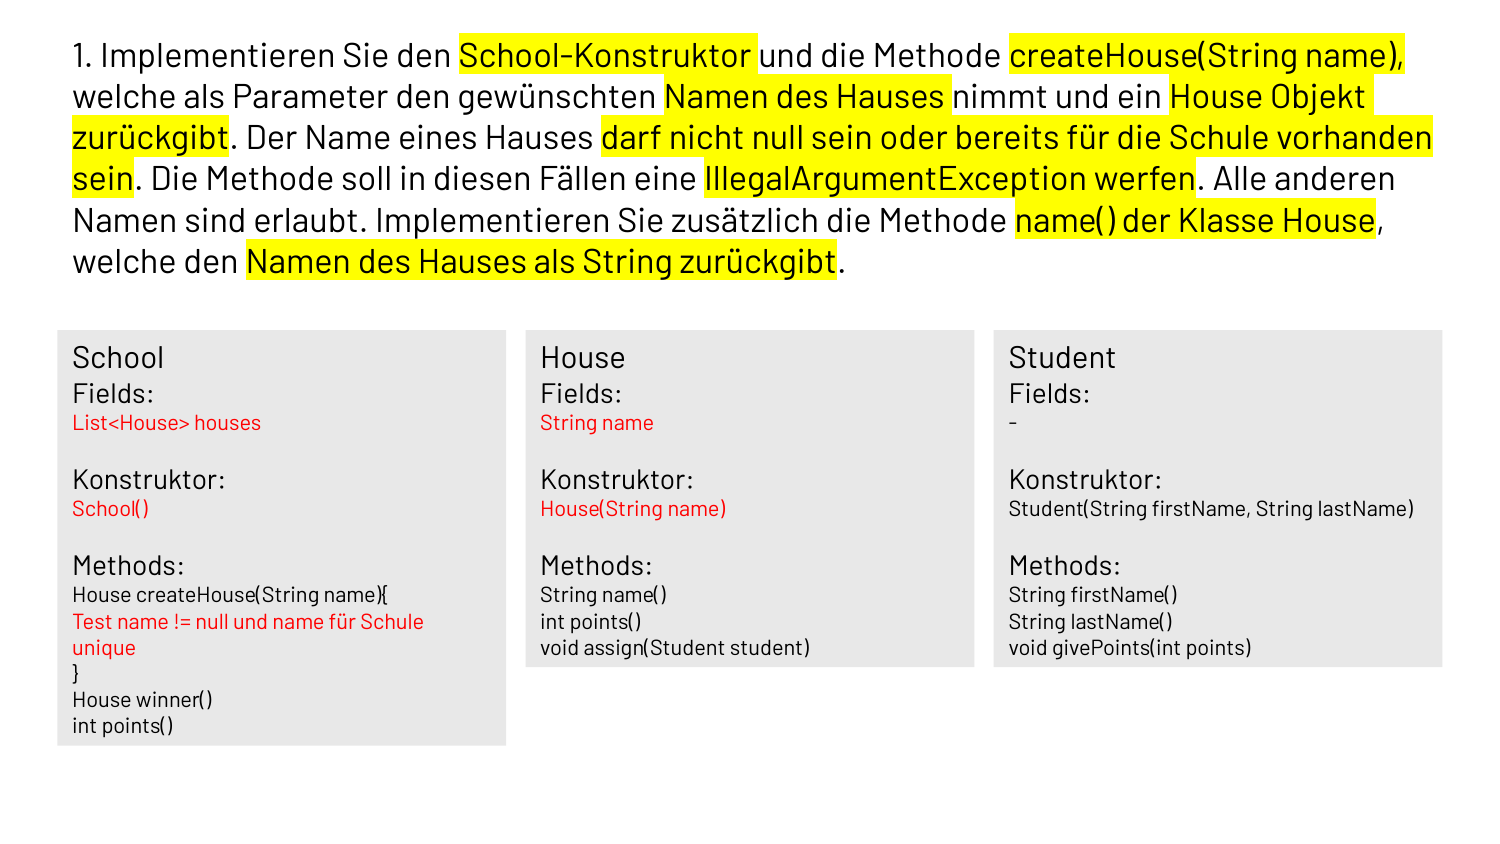

1. Implementieren Sie den School-Konstruktor und die Methode createHouse(String name), welche als Parameter den gewünschten Namen des Hauses nimmt und ein House Objekt  zurückgibt. Der Name eines Hauses darf nicht null sein oder bereits für die Schule vorhanden sein. Die Methode soll in diesen Fällen eine IllegalArgumentException werfen. Alle anderen Namen sind erlaubt. Implementieren Sie zusätzlich die Methode name() der Klasse House, welche den Namen des Hauses als String zurückgibt.
House
Fields:
String name

Konstruktor:
House(String name)

Methods:
String name()
int points()
void assign(Student student)
Student
Fields:
-

Konstruktor:
Student(String firstName, String lastName)

Methods:
String firstName()
String lastName()
void givePoints(int points)
School
Fields:
List<House> houses

Konstruktor:
School()

Methods:
House createHouse(String name){
Test name != null und name für Schule unique
}
House winner()
int points()